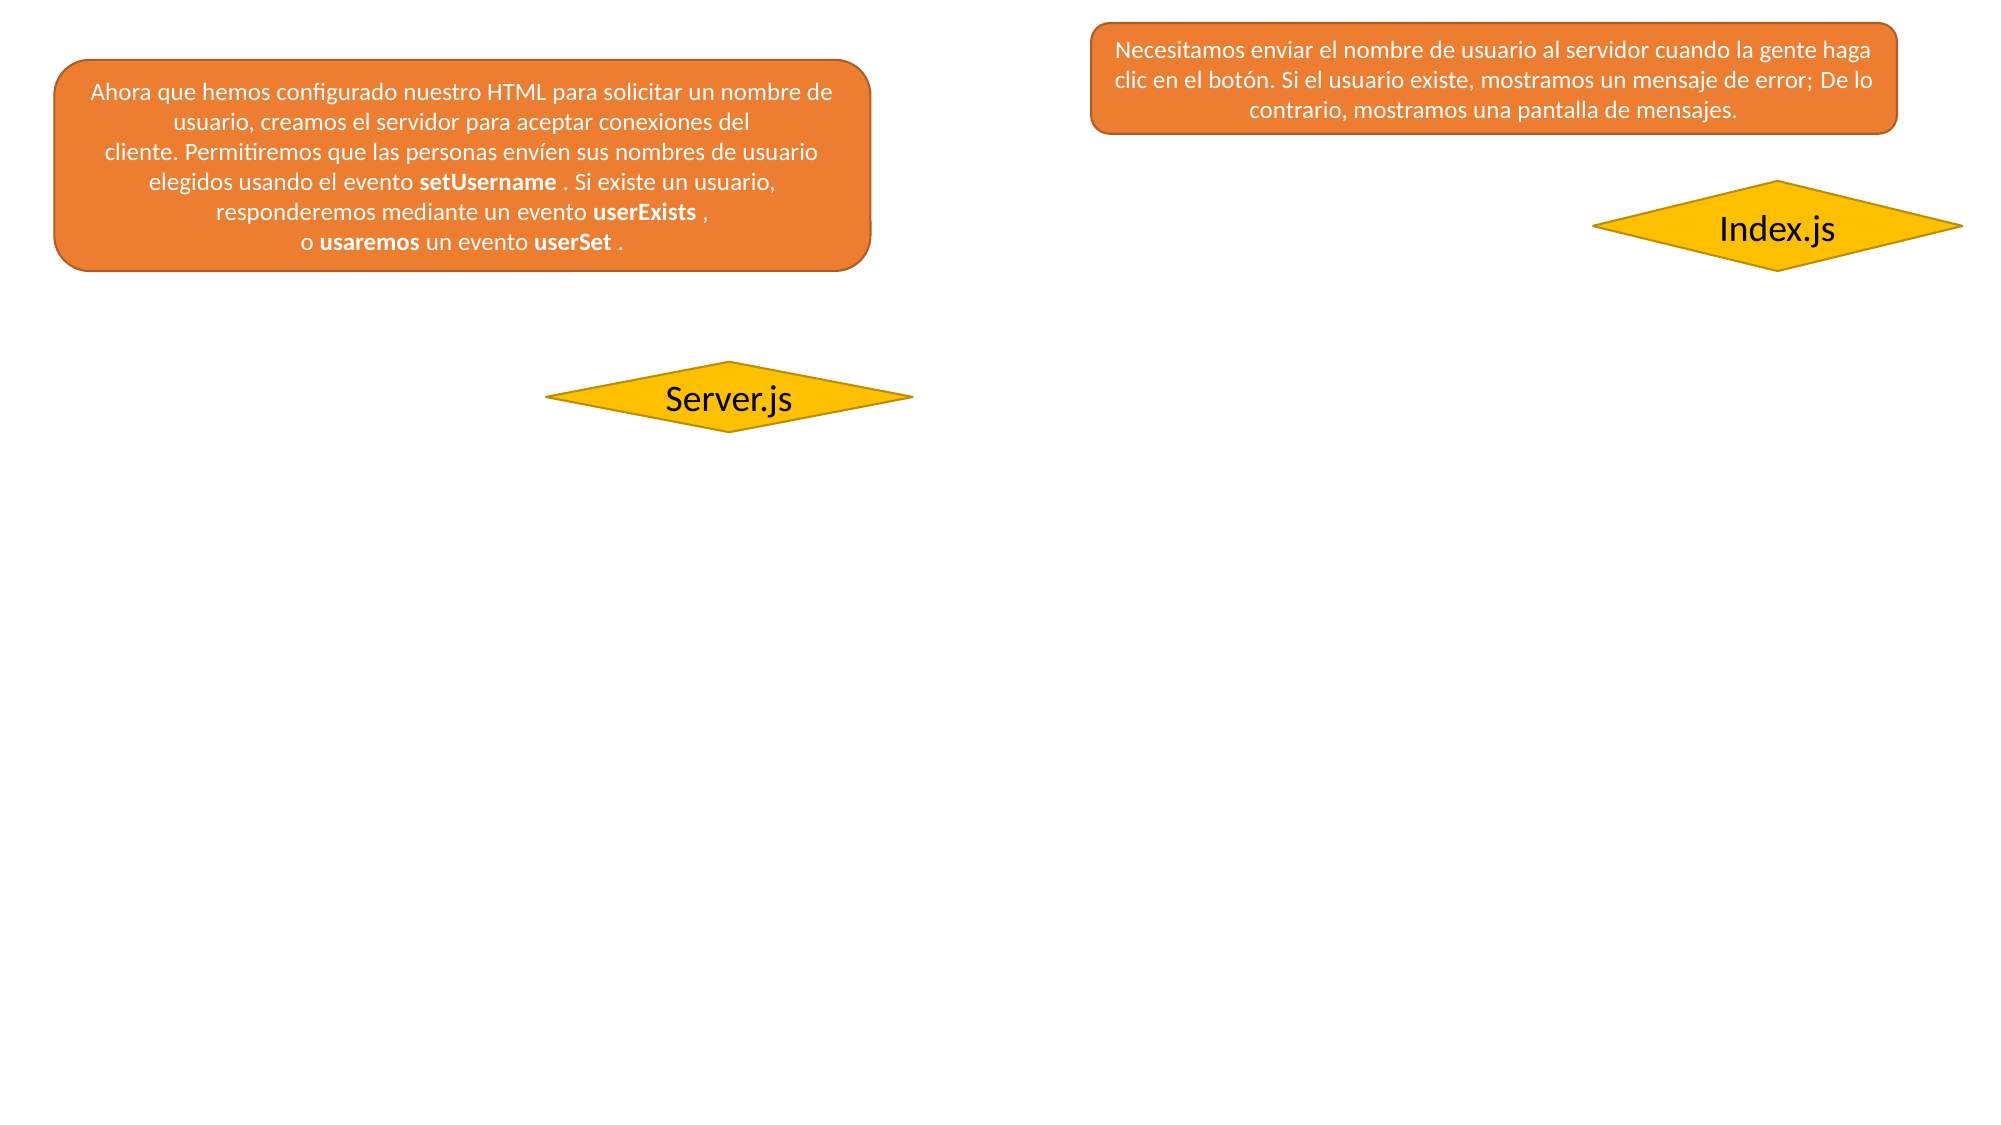

Necesitamos enviar el nombre de usuario al servidor cuando la gente haga clic en el botón. Si el usuario existe, mostramos un mensaje de error; De lo contrario, mostramos una pantalla de mensajes.
Ahora que hemos configurado nuestro HTML para solicitar un nombre de usuario, creamos el servidor para aceptar conexiones del cliente. Permitiremos que las personas envíen sus nombres de usuario elegidos usando el evento setUsername . Si existe un usuario, responderemos mediante un evento userExists , o usaremos un evento userSet .

Index.js

Server.js